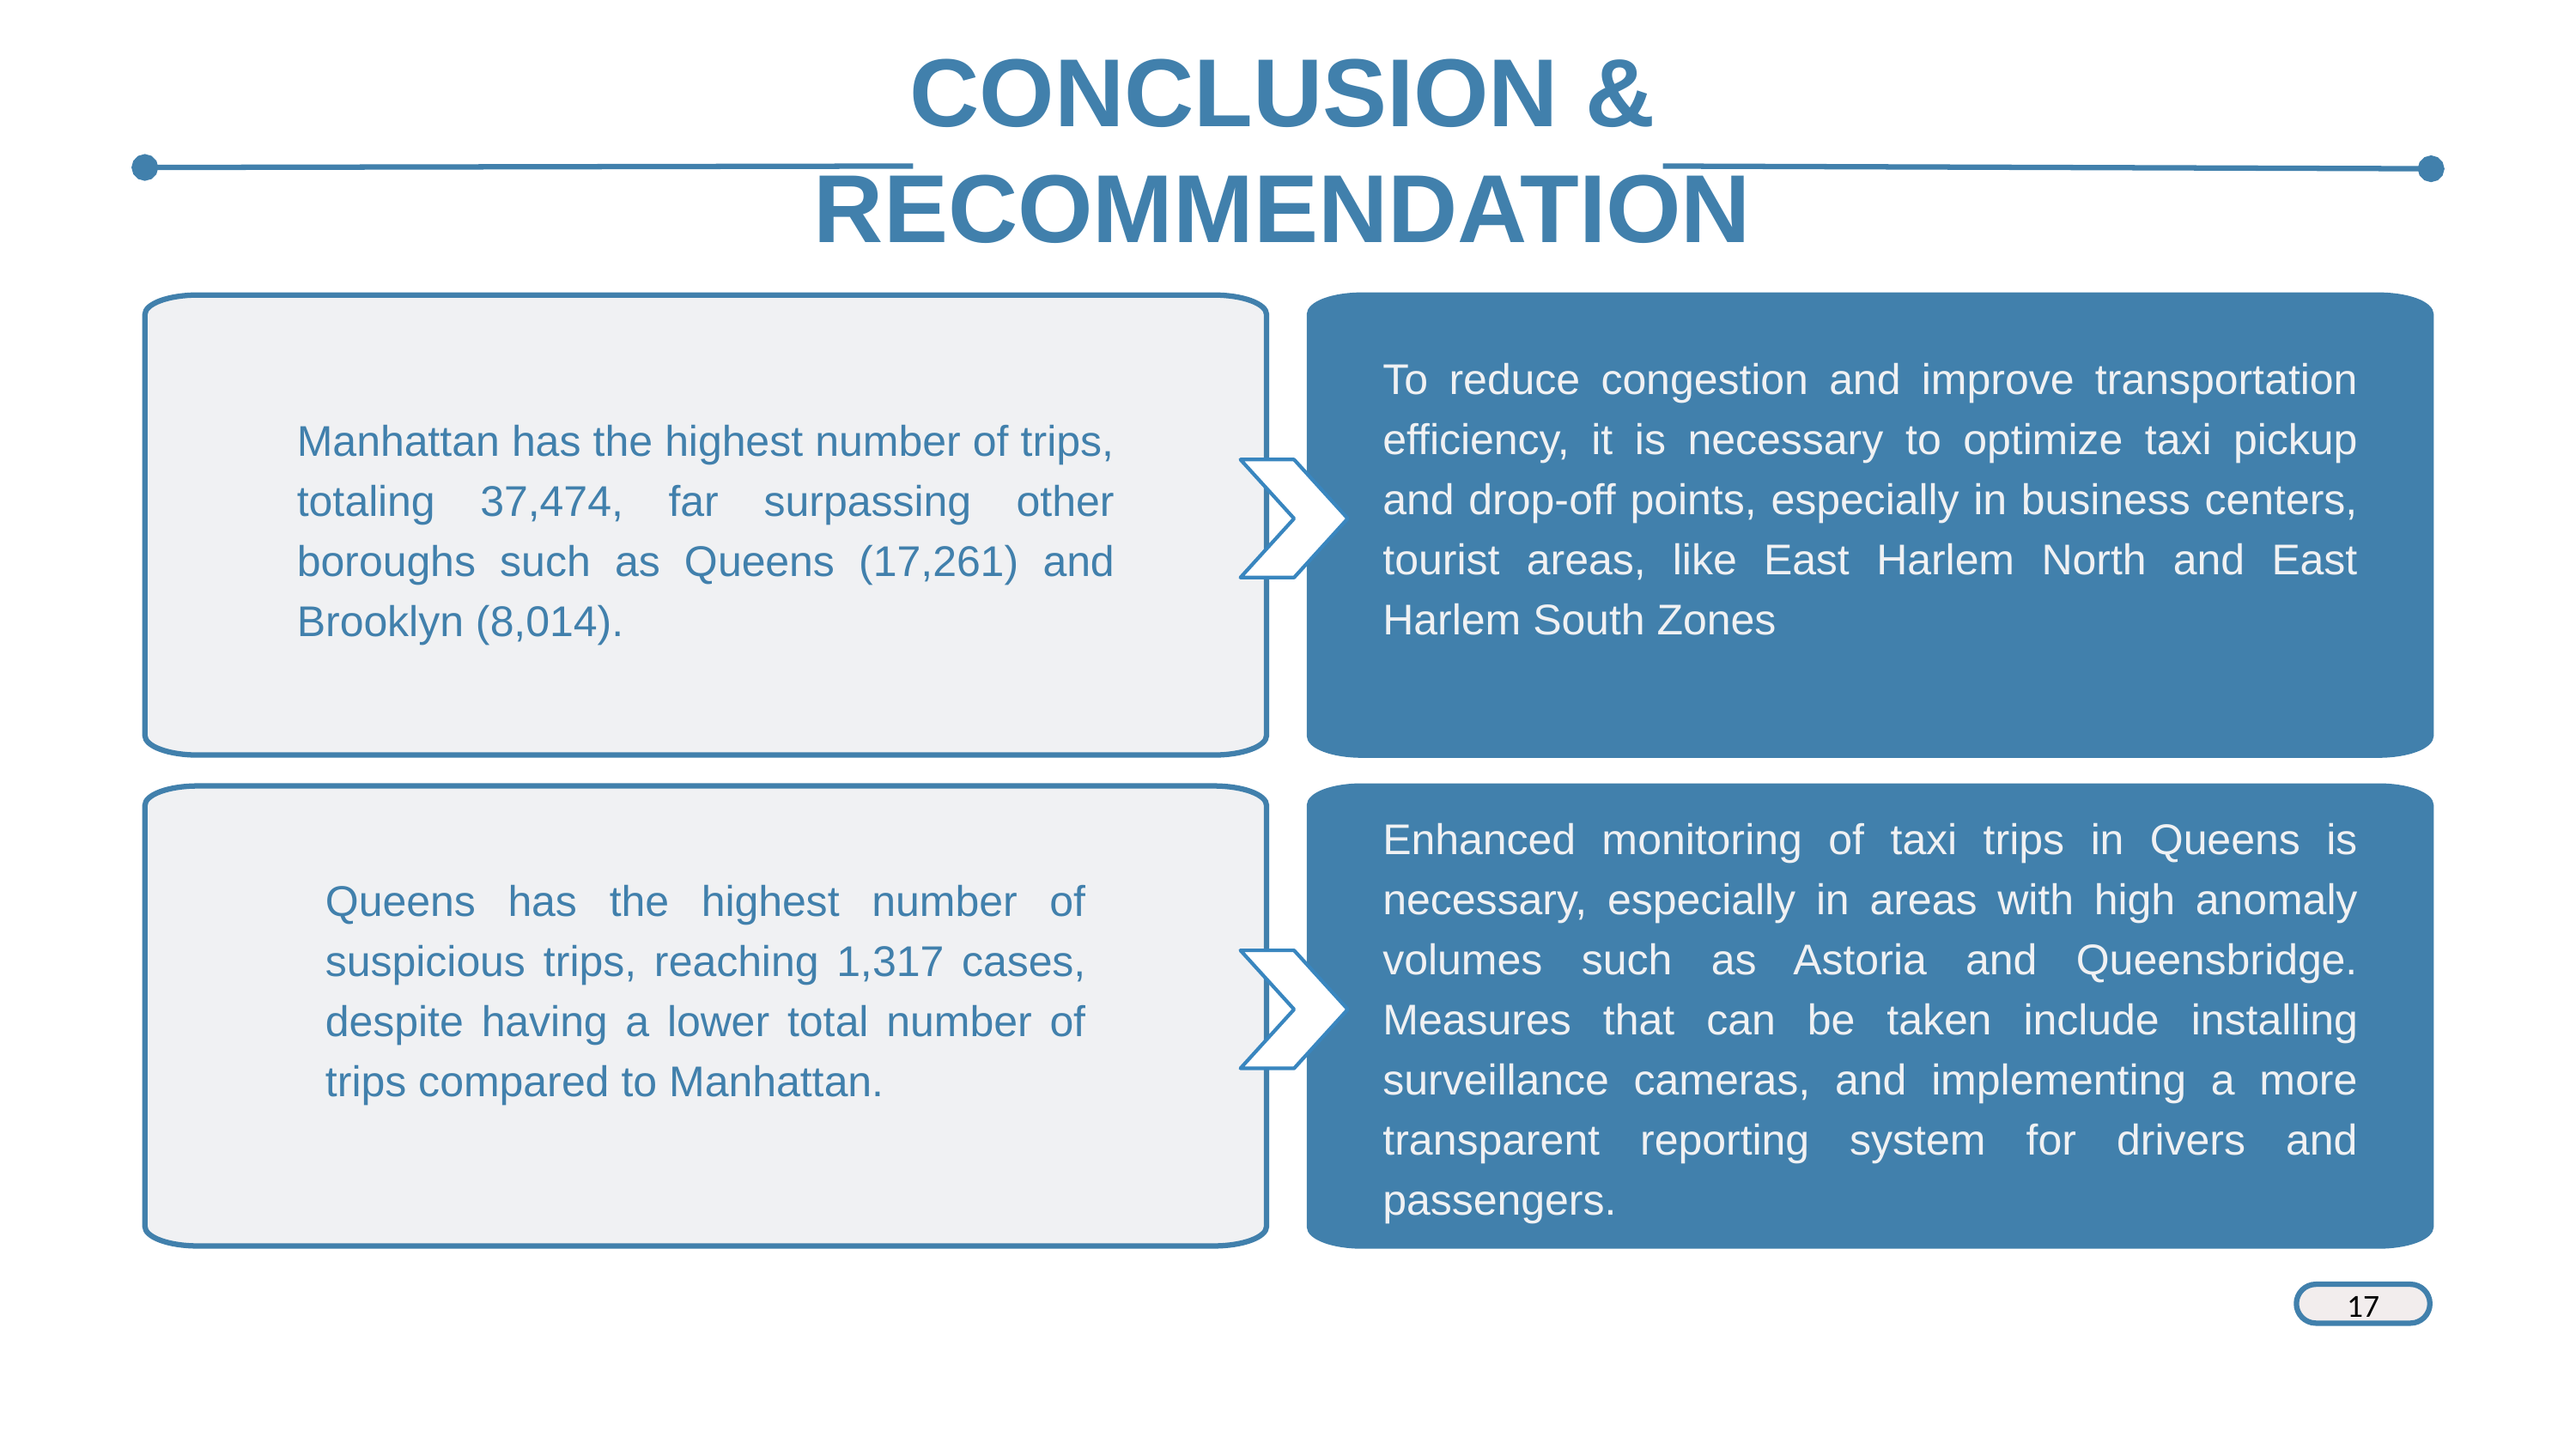

CONCLUSION & RECOMMENDATION

To reduce congestion and improve transportation efficiency, it is necessary to optimize taxi pickup and drop-off points, especially in business centers, tourist areas, like East Harlem North and East Harlem South Zones
Manhattan has the highest number of trips, totaling 37,474, far surpassing other boroughs such as Queens (17,261) and Brooklyn (8,014).

Enhanced monitoring of taxi trips in Queens is necessary, especially in areas with high anomaly volumes such as Astoria and Queensbridge. Measures that can be taken include installing surveillance cameras, and implementing a more transparent reporting system for drivers and passengers.
Queens has the highest number of suspicious trips, reaching 1,317 cases, despite having a lower total number of trips compared to Manhattan.

17